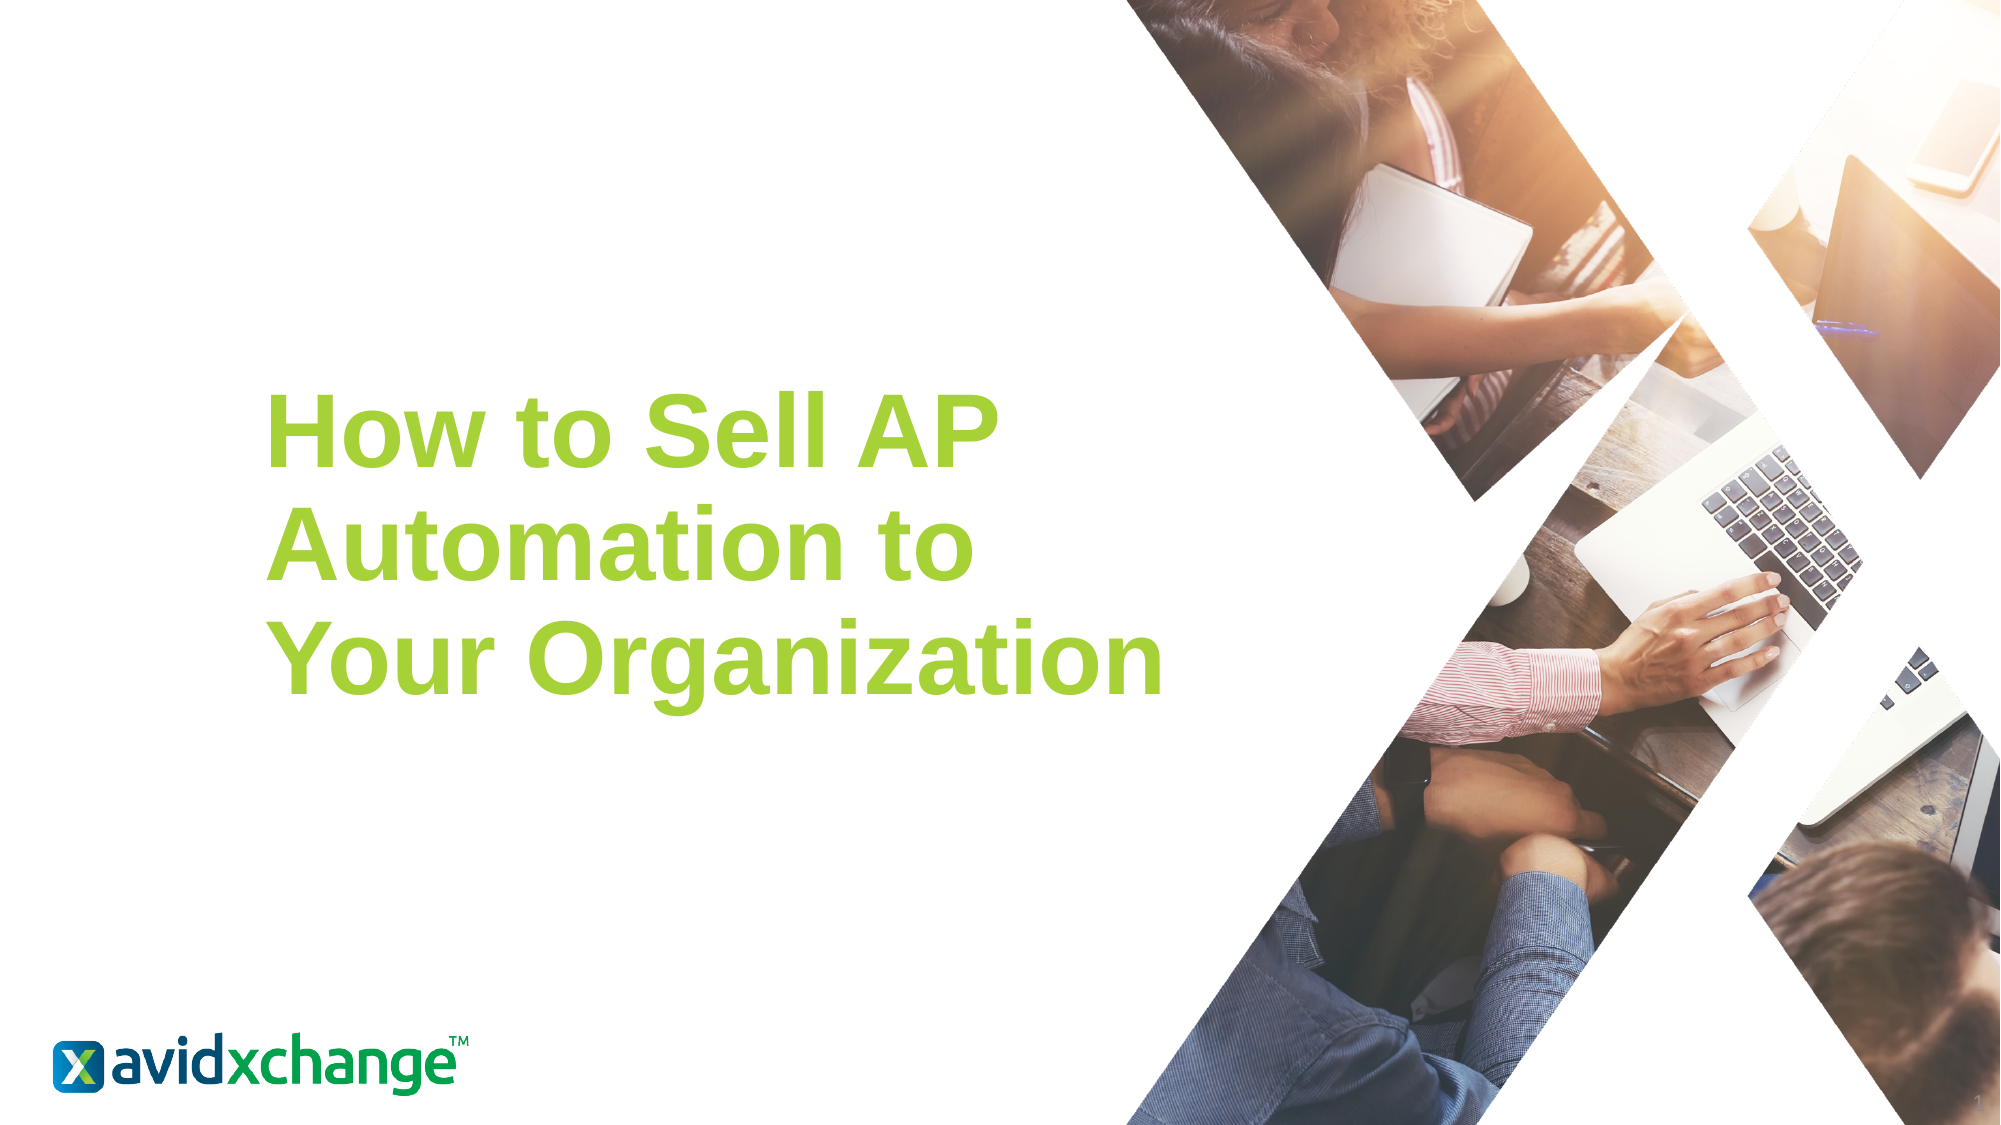

# How to Sell AP Automation to Your Organization
1